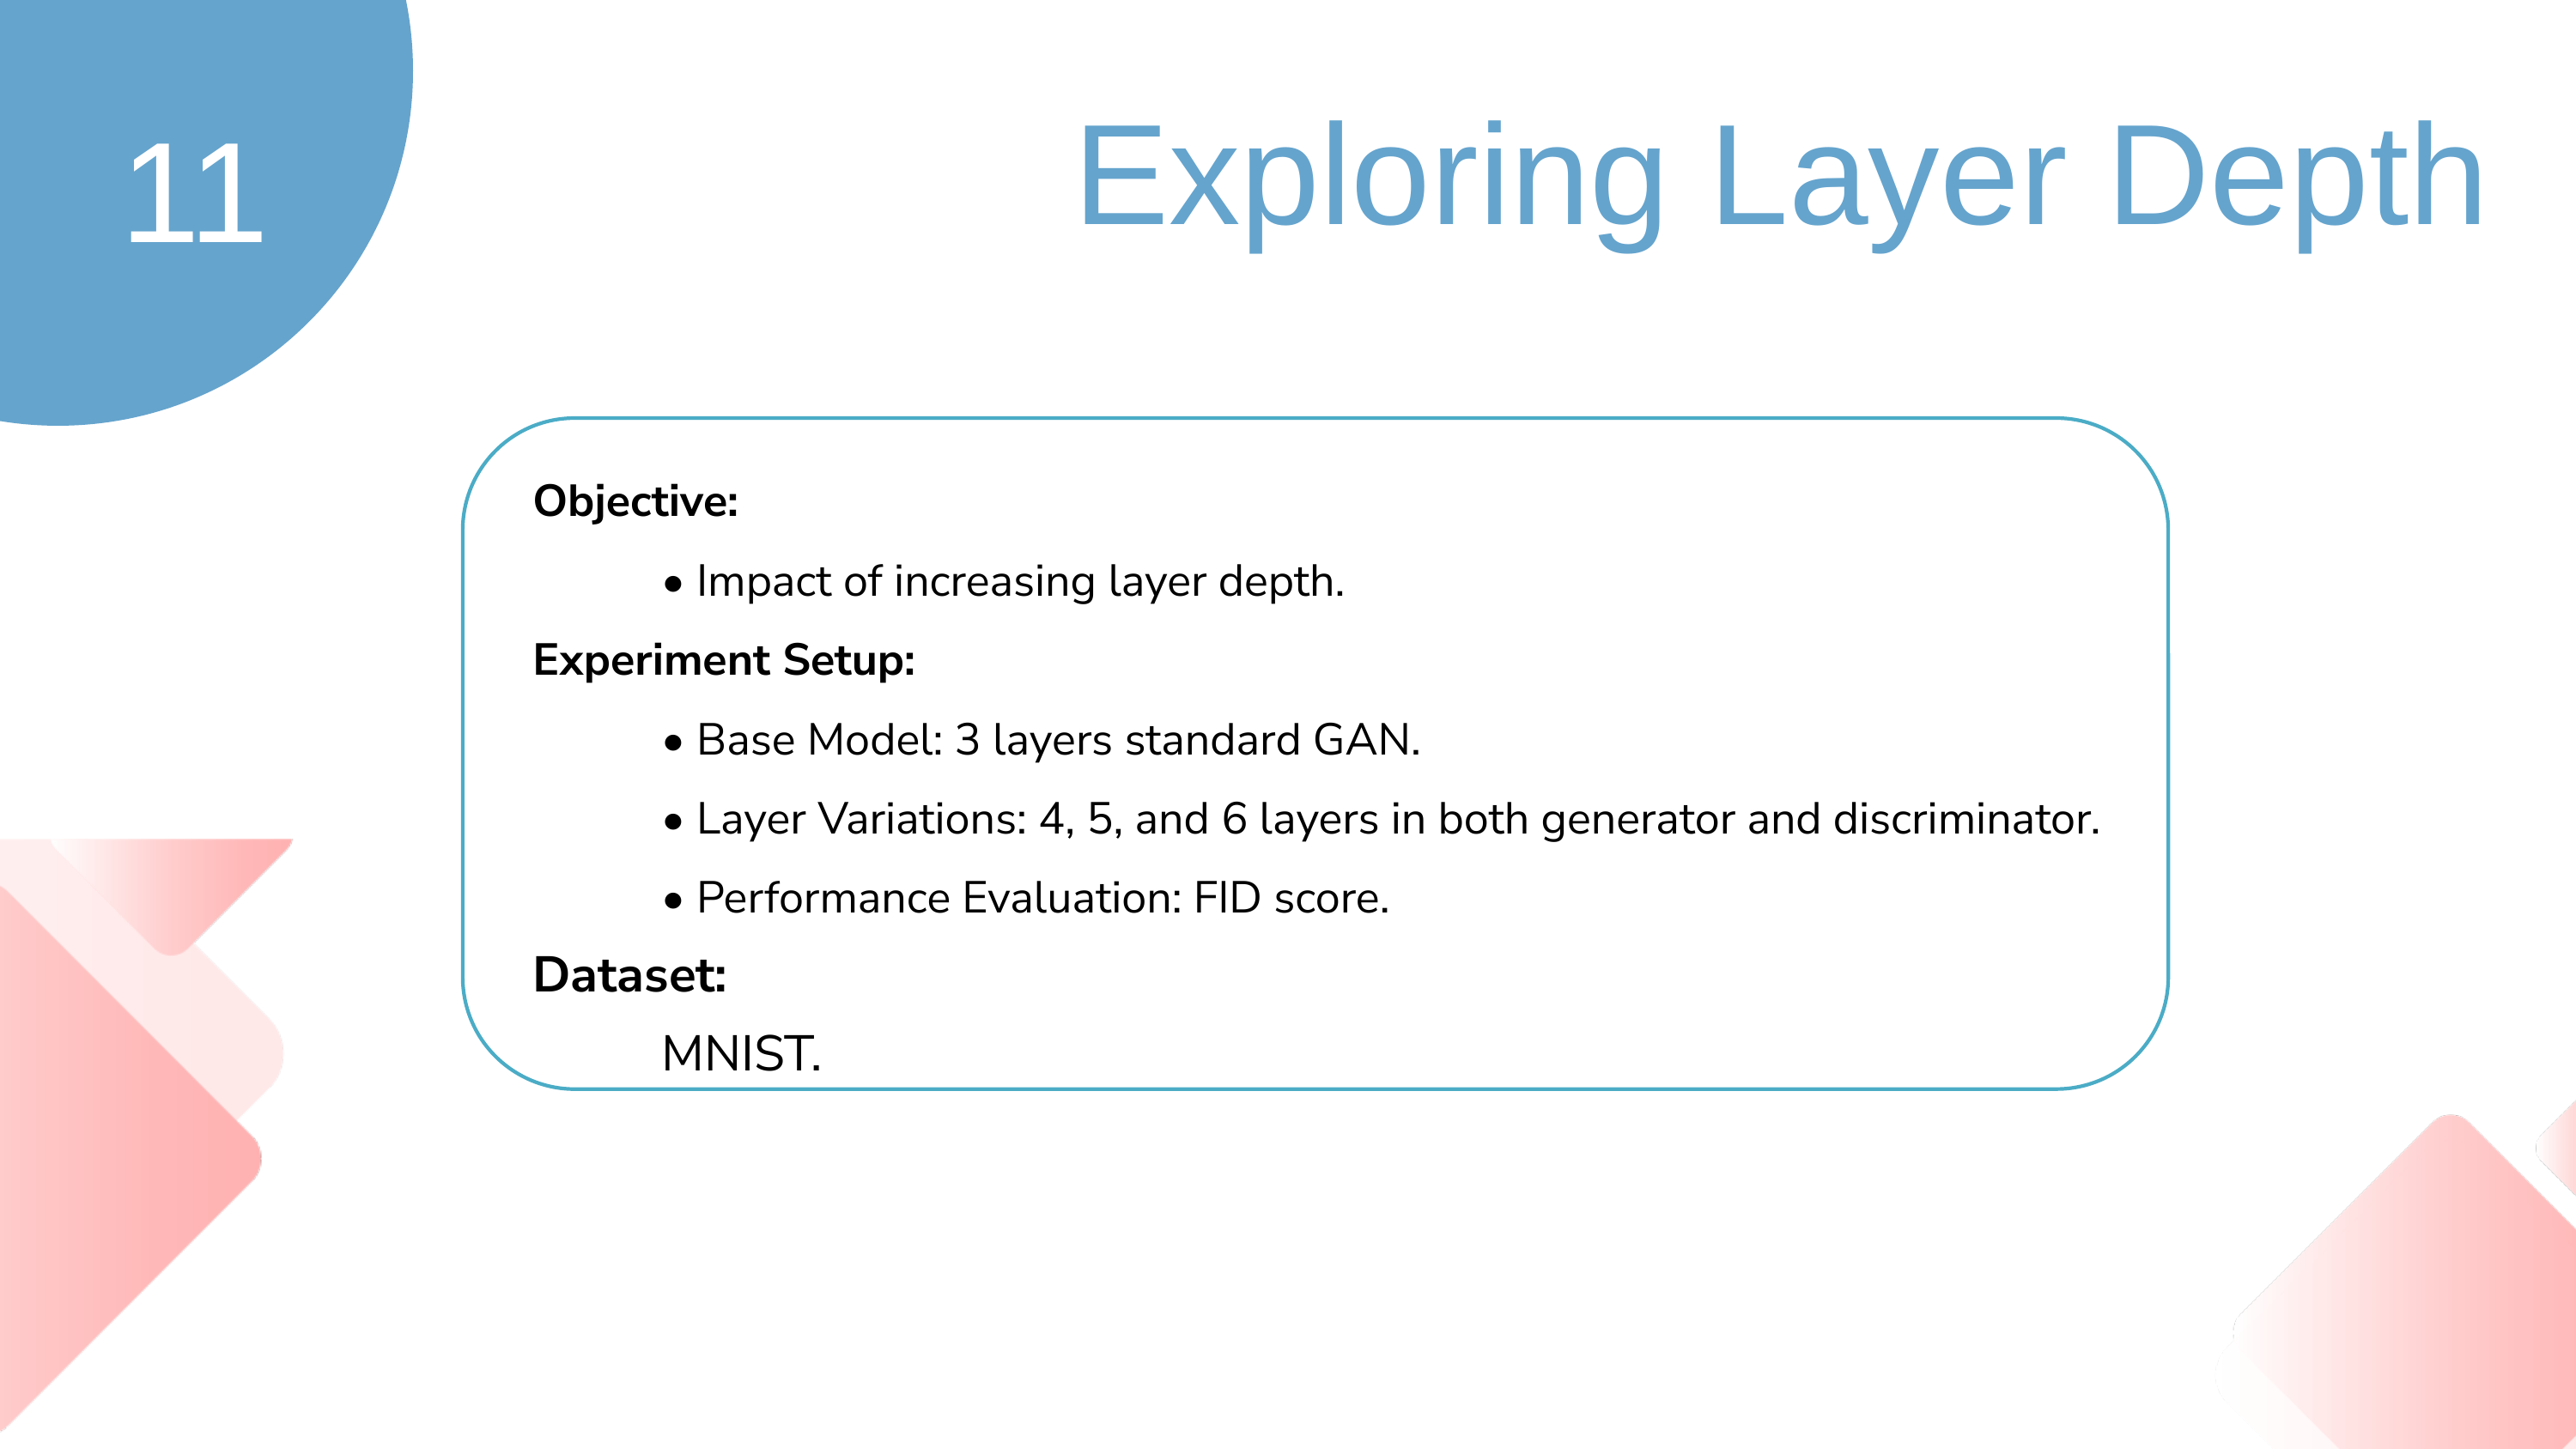

Exploring Layer Depth
11

Objective:
	• Impact of increasing layer depth.
Experiment Setup:
	• Base Model: 3 layers standard GAN.
	• Layer Variations: 4, 5, and 6 layers in both generator and discriminator.
	• Performance Evaluation: FID score.
Dataset:
	MNIST.